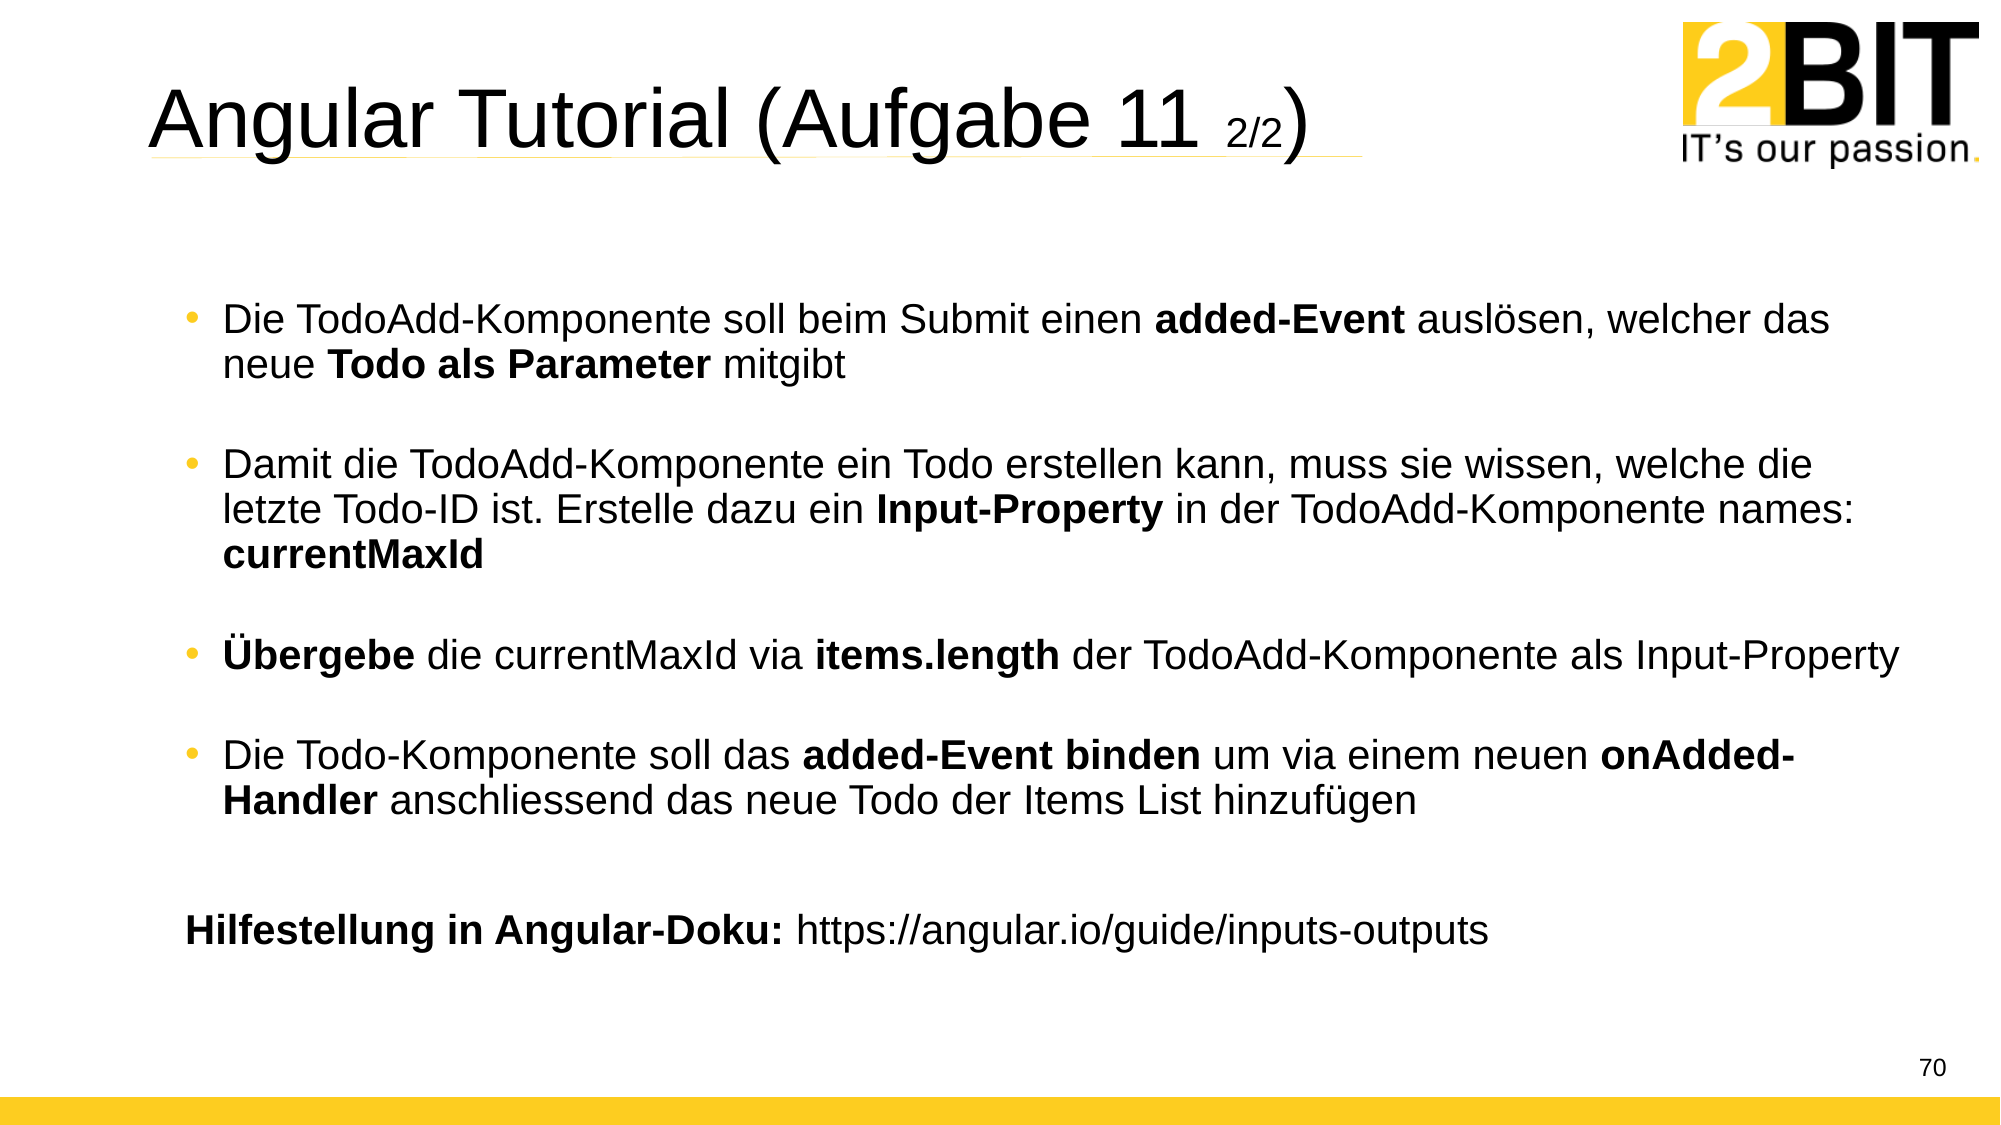

# Angular Tutorial (Aufgabe 11 2/2)

Die TodoAdd-Komponente soll beim Submit einen added-Event auslösen, welcher das neue Todo als Parameter mitgibt
Damit die TodoAdd-Komponente ein Todo erstellen kann, muss sie wissen, welche die letzte Todo-ID ist. Erstelle dazu ein Input-Property in der TodoAdd-Komponente names:
currentMaxId
Übergebe die currentMaxId via items.length der TodoAdd-Komponente als Input-Property
Die Todo-Komponente soll das added-Event binden um via einem neuen onAdded-Handler anschliessend das neue Todo der Items List hinzufügen

Hilfestellung in Angular-Doku: https://angular.io/guide/inputs-outputs